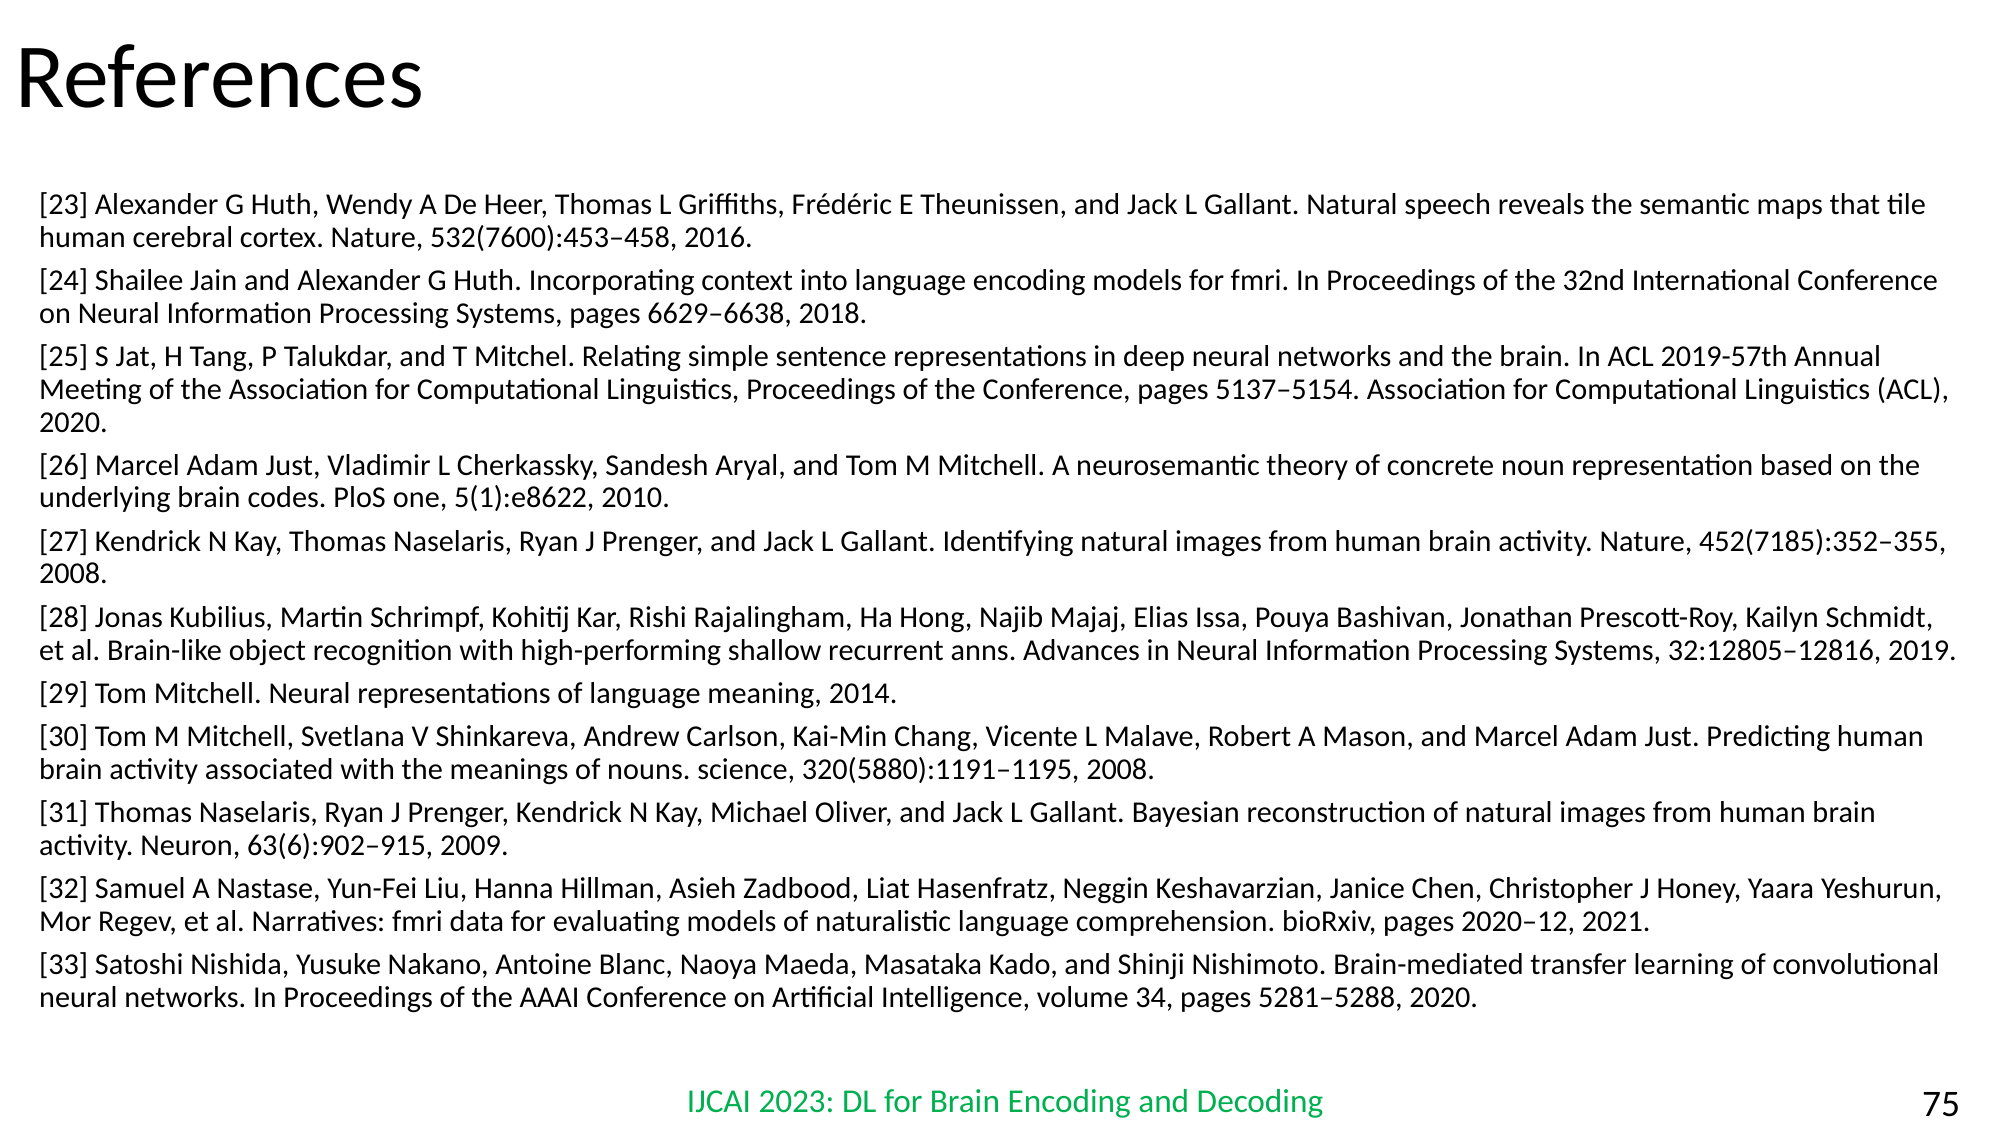

# References
[23] Alexander G Huth, Wendy A De Heer, Thomas L Griffiths, Frédéric E Theunissen, and Jack L Gallant. Natural speech reveals the semantic maps that tile human cerebral cortex. Nature, 532(7600):453–458, 2016.
[24] Shailee Jain and Alexander G Huth. Incorporating context into language encoding models for fmri. In Proceedings of the 32nd International Conference on Neural Information Processing Systems, pages 6629–6638, 2018.
[25] S Jat, H Tang, P Talukdar, and T Mitchel. Relating simple sentence representations in deep neural networks and the brain. In ACL 2019-57th Annual Meeting of the Association for Computational Linguistics, Proceedings of the Conference, pages 5137–5154. Association for Computational Linguistics (ACL), 2020.
[26] Marcel Adam Just, Vladimir L Cherkassky, Sandesh Aryal, and Tom M Mitchell. A neurosemantic theory of concrete noun representation based on the underlying brain codes. PloS one, 5(1):e8622, 2010.
[27] Kendrick N Kay, Thomas Naselaris, Ryan J Prenger, and Jack L Gallant. Identifying natural images from human brain activity. Nature, 452(7185):352–355, 2008.
[28] Jonas Kubilius, Martin Schrimpf, Kohitij Kar, Rishi Rajalingham, Ha Hong, Najib Majaj, Elias Issa, Pouya Bashivan, Jonathan Prescott-Roy, Kailyn Schmidt, et al. Brain-like object recognition with high-performing shallow recurrent anns. Advances in Neural Information Processing Systems, 32:12805–12816, 2019.
[29] Tom Mitchell. Neural representations of language meaning, 2014.
[30] Tom M Mitchell, Svetlana V Shinkareva, Andrew Carlson, Kai-Min Chang, Vicente L Malave, Robert A Mason, and Marcel Adam Just. Predicting human brain activity associated with the meanings of nouns. science, 320(5880):1191–1195, 2008.
[31] Thomas Naselaris, Ryan J Prenger, Kendrick N Kay, Michael Oliver, and Jack L Gallant. Bayesian reconstruction of natural images from human brain activity. Neuron, 63(6):902–915, 2009.
[32] Samuel A Nastase, Yun-Fei Liu, Hanna Hillman, Asieh Zadbood, Liat Hasenfratz, Neggin Keshavarzian, Janice Chen, Christopher J Honey, Yaara Yeshurun, Mor Regev, et al. Narratives: fmri data for evaluating models of naturalistic language comprehension. bioRxiv, pages 2020–12, 2021.
[33] Satoshi Nishida, Yusuke Nakano, Antoine Blanc, Naoya Maeda, Masataka Kado, and Shinji Nishimoto. Brain-mediated transfer learning of convolutional neural networks. In Proceedings of the AAAI Conference on Artificial Intelligence, volume 34, pages 5281–5288, 2020.

IJCAI 2023: DL for Brain Encoding and Decoding
75